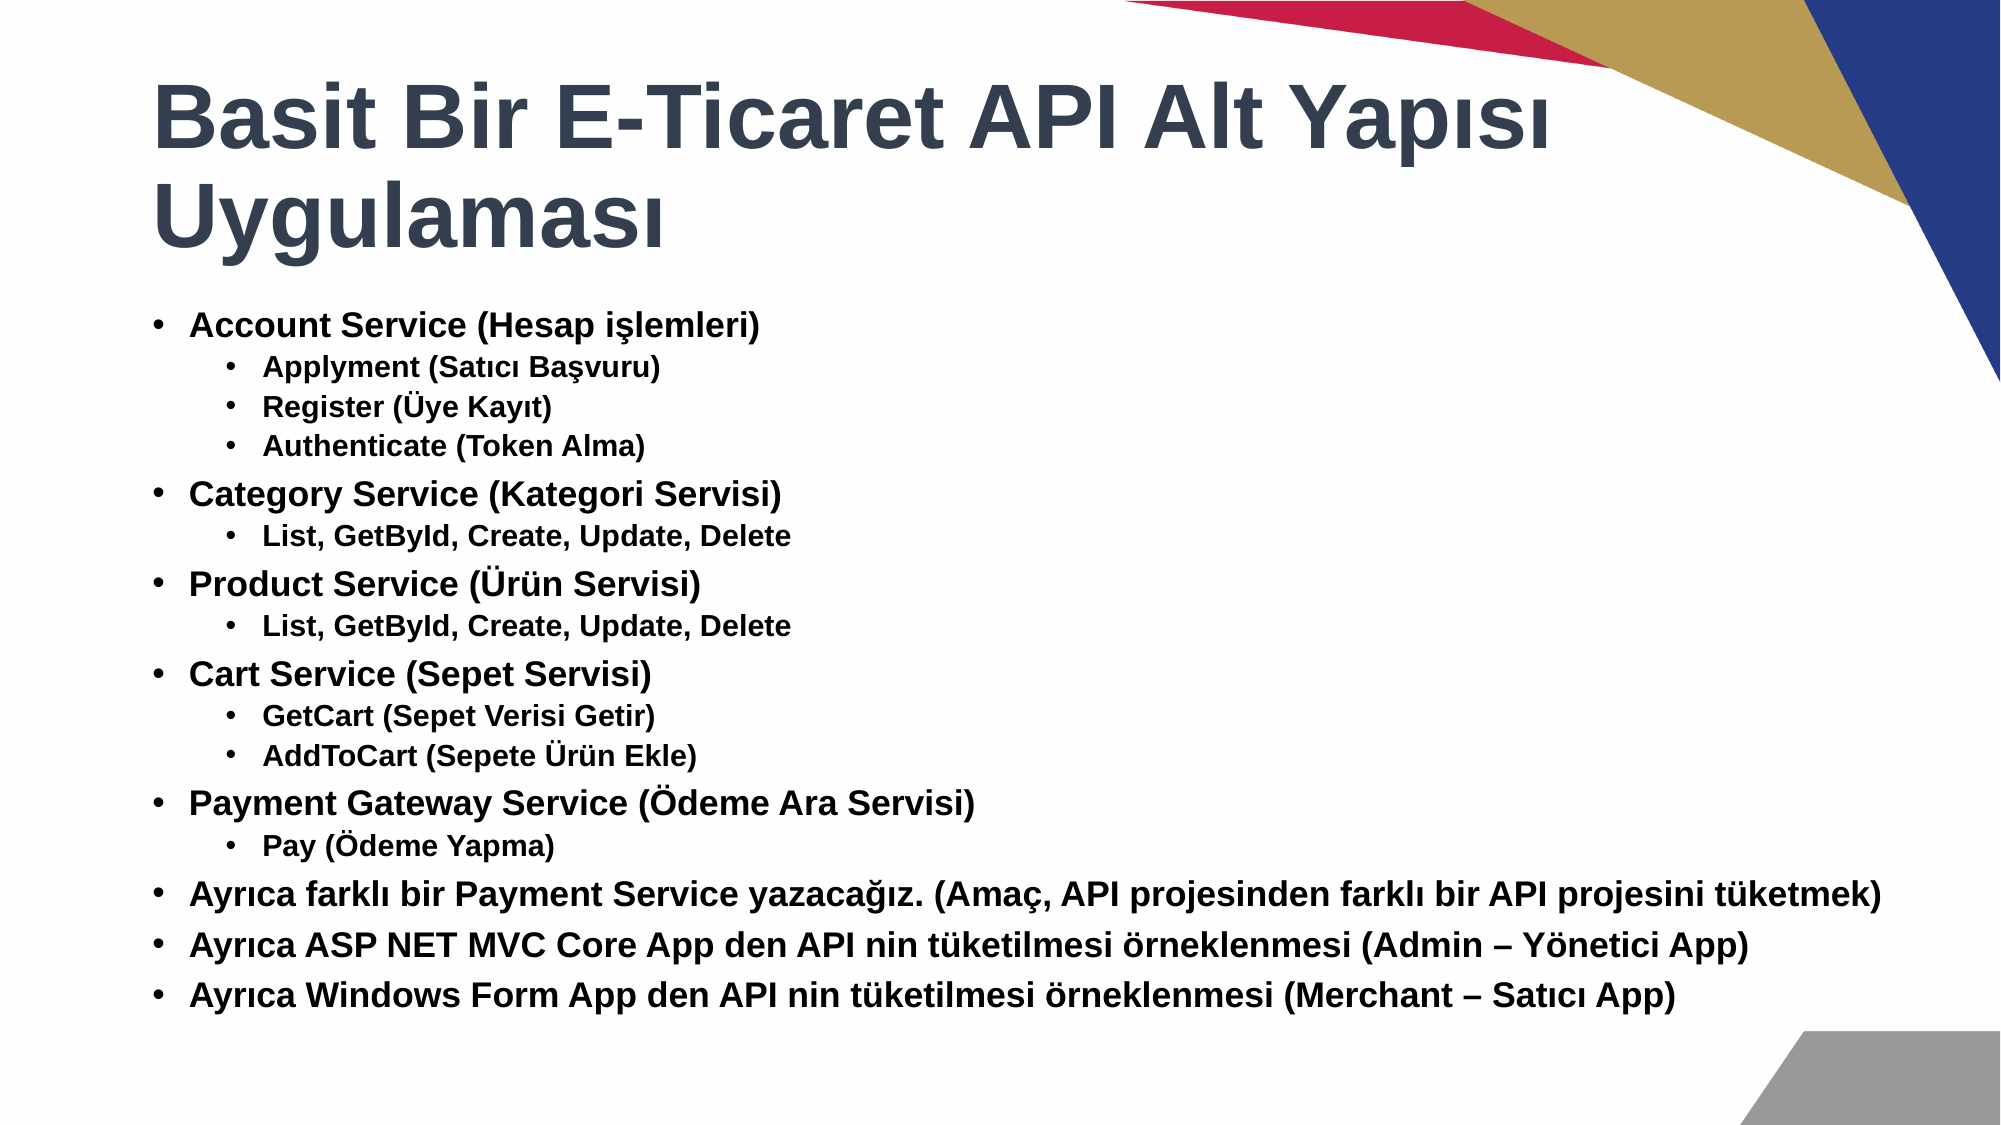

# Basit Bir E-Ticaret API Alt Yapısı Uygulaması
Account Service (Hesap işlemleri)
Applyment (Satıcı Başvuru)
Register (Üye Kayıt)
Authenticate (Token Alma)
Category Service (Kategori Servisi)
List, GetById, Create, Update, Delete
Product Service (Ürün Servisi)
List, GetById, Create, Update, Delete
Cart Service (Sepet Servisi)
GetCart (Sepet Verisi Getir)
AddToCart (Sepete Ürün Ekle)
Payment Gateway Service (Ödeme Ara Servisi)
Pay (Ödeme Yapma)
Ayrıca farklı bir Payment Service yazacağız. (Amaç, API projesinden farklı bir API projesini tüketmek)
Ayrıca ASP NET MVC Core App den API nin tüketilmesi örneklenmesi (Admin – Yönetici App)
Ayrıca Windows Form App den API nin tüketilmesi örneklenmesi (Merchant – Satıcı App)